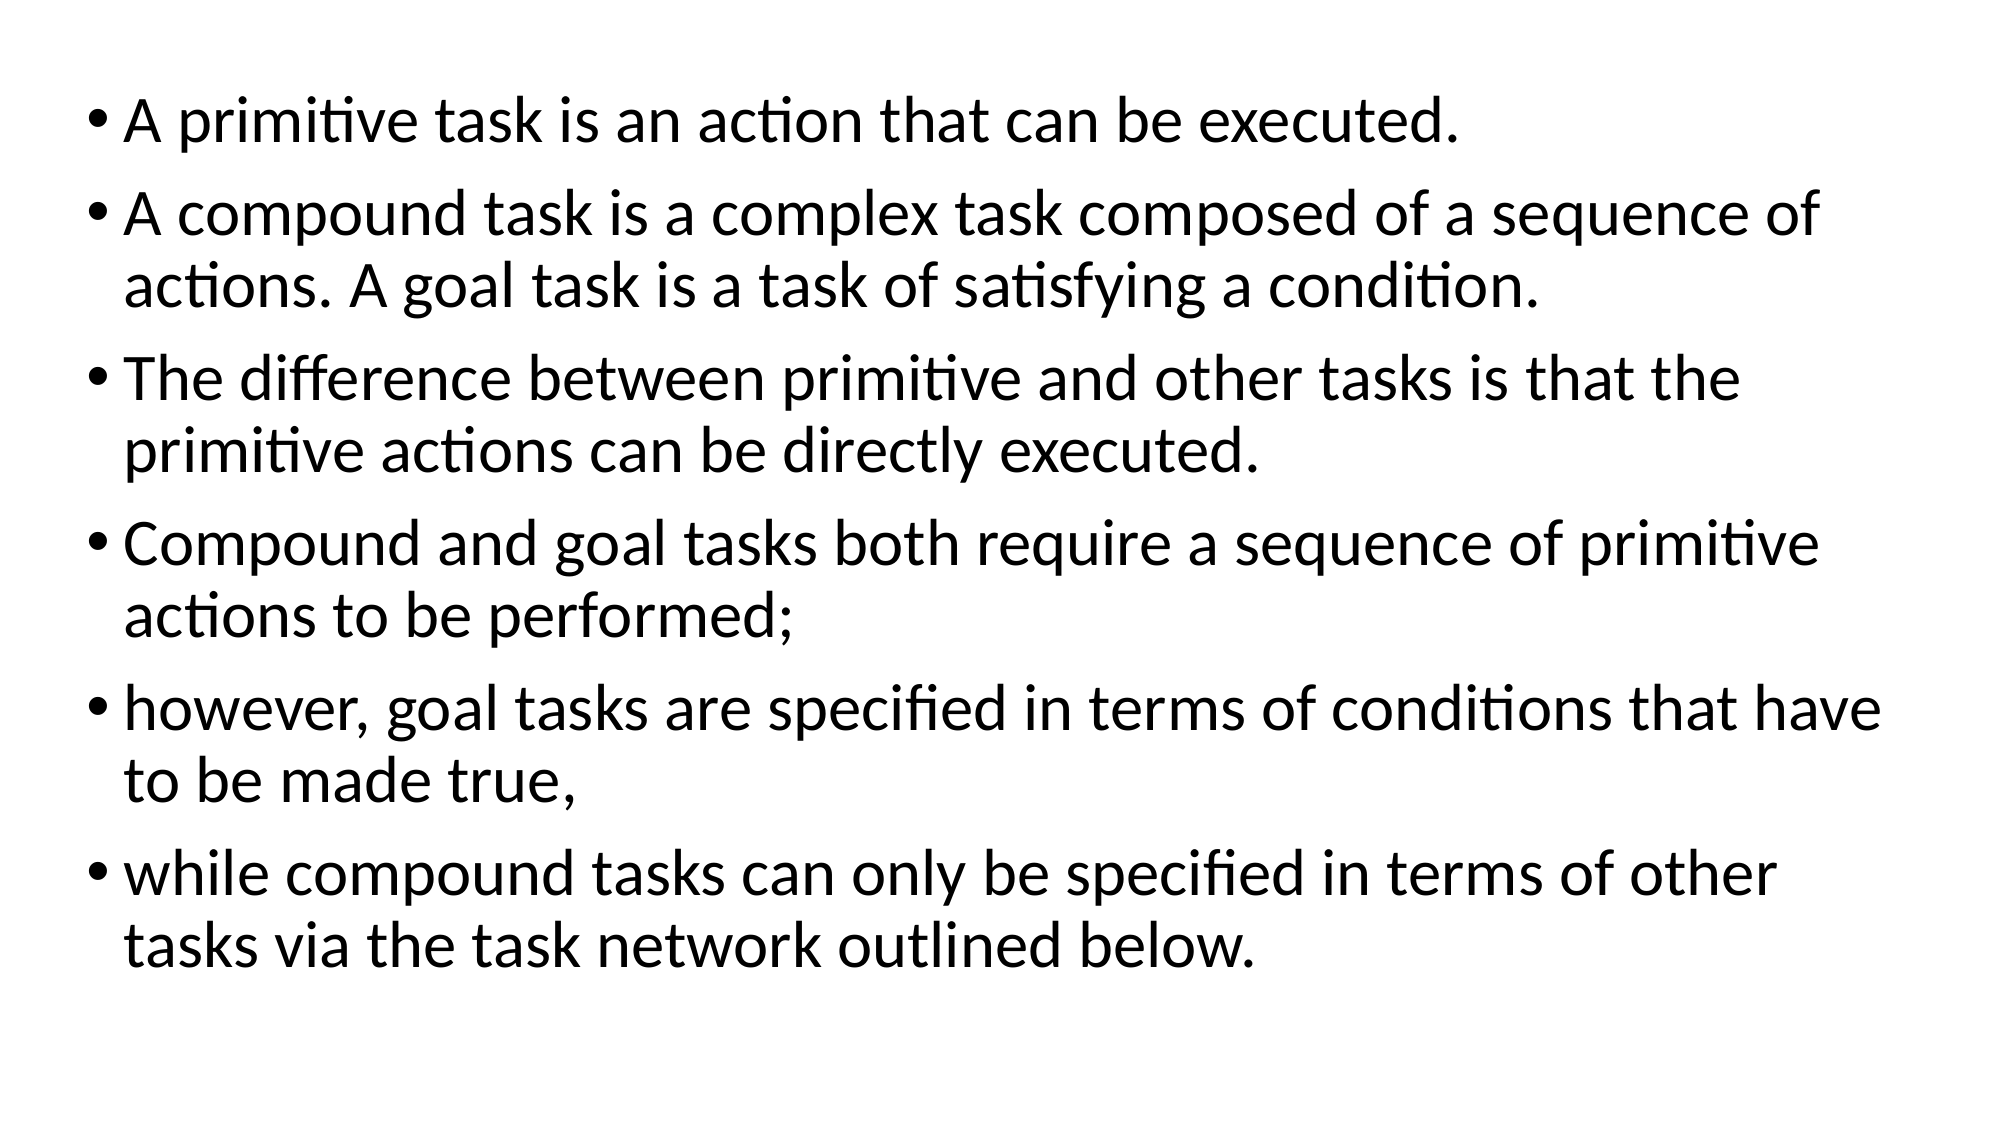

A primitive task is an action that can be executed.
A compound task is a complex task composed of a sequence of actions. A goal task is a task of satisfying a condition.
The difference between primitive and other tasks is that the primitive actions can be directly executed.
Compound and goal tasks both require a sequence of primitive actions to be performed;
however, goal tasks are specified in terms of conditions that have to be made true,
while compound tasks can only be specified in terms of other tasks via the task network outlined below.